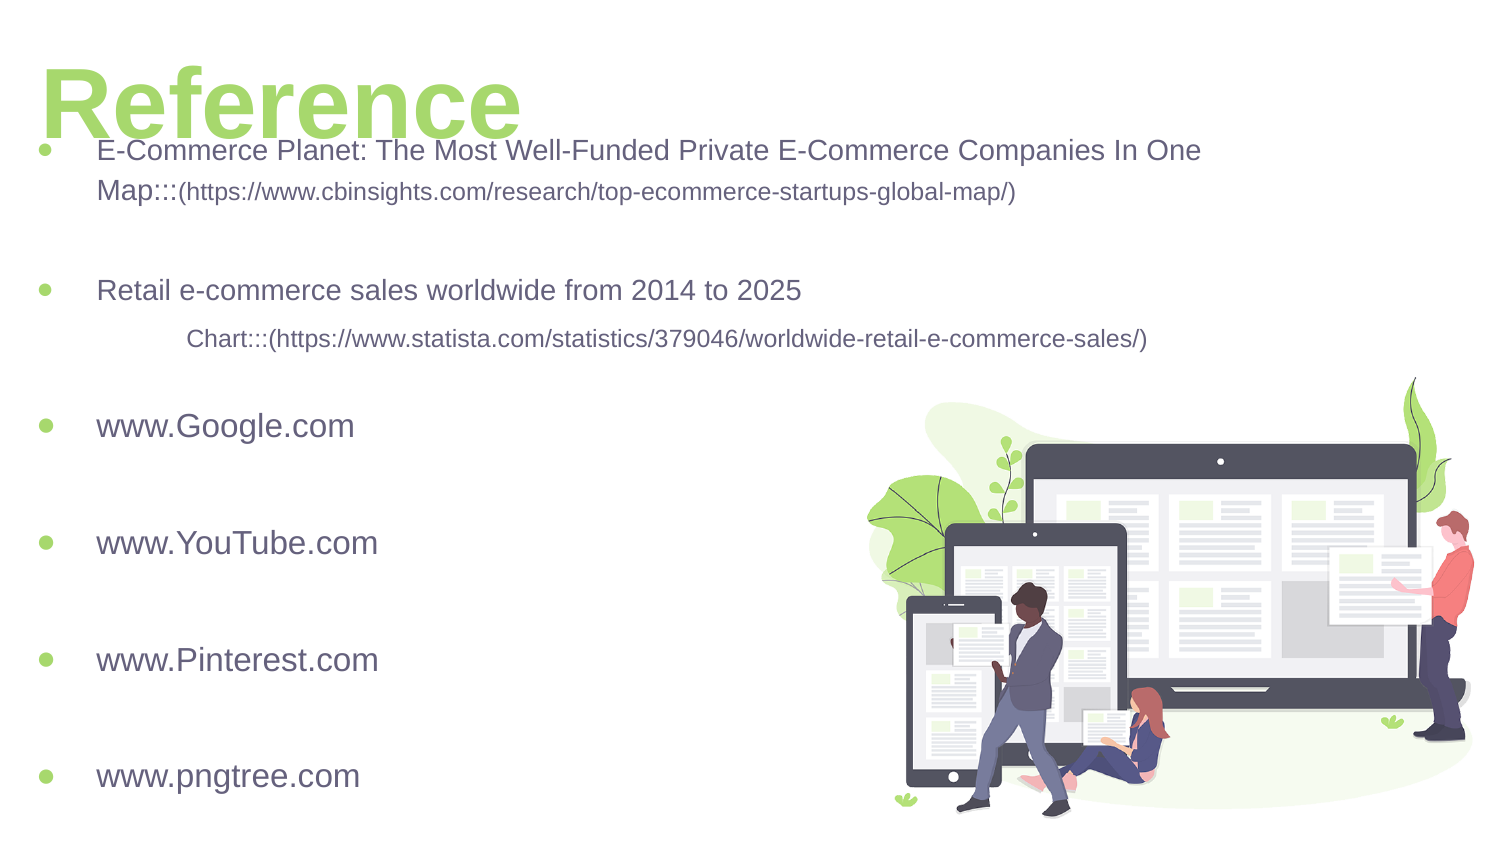

Reference
E-Commerce Planet: The Most Well-Funded Private E-Commerce Companies In One Map:::(https://www.cbinsights.com/research/top-ecommerce-startups-global-map/)

Retail e-commerce sales worldwide from 2014 to 2025
	Chart:::(https://www.statista.com/statistics/379046/worldwide-retail-e-commerce-sales/)

www.Google.com

www.YouTube.com

www.Pinterest.com

www.pngtree.com
27